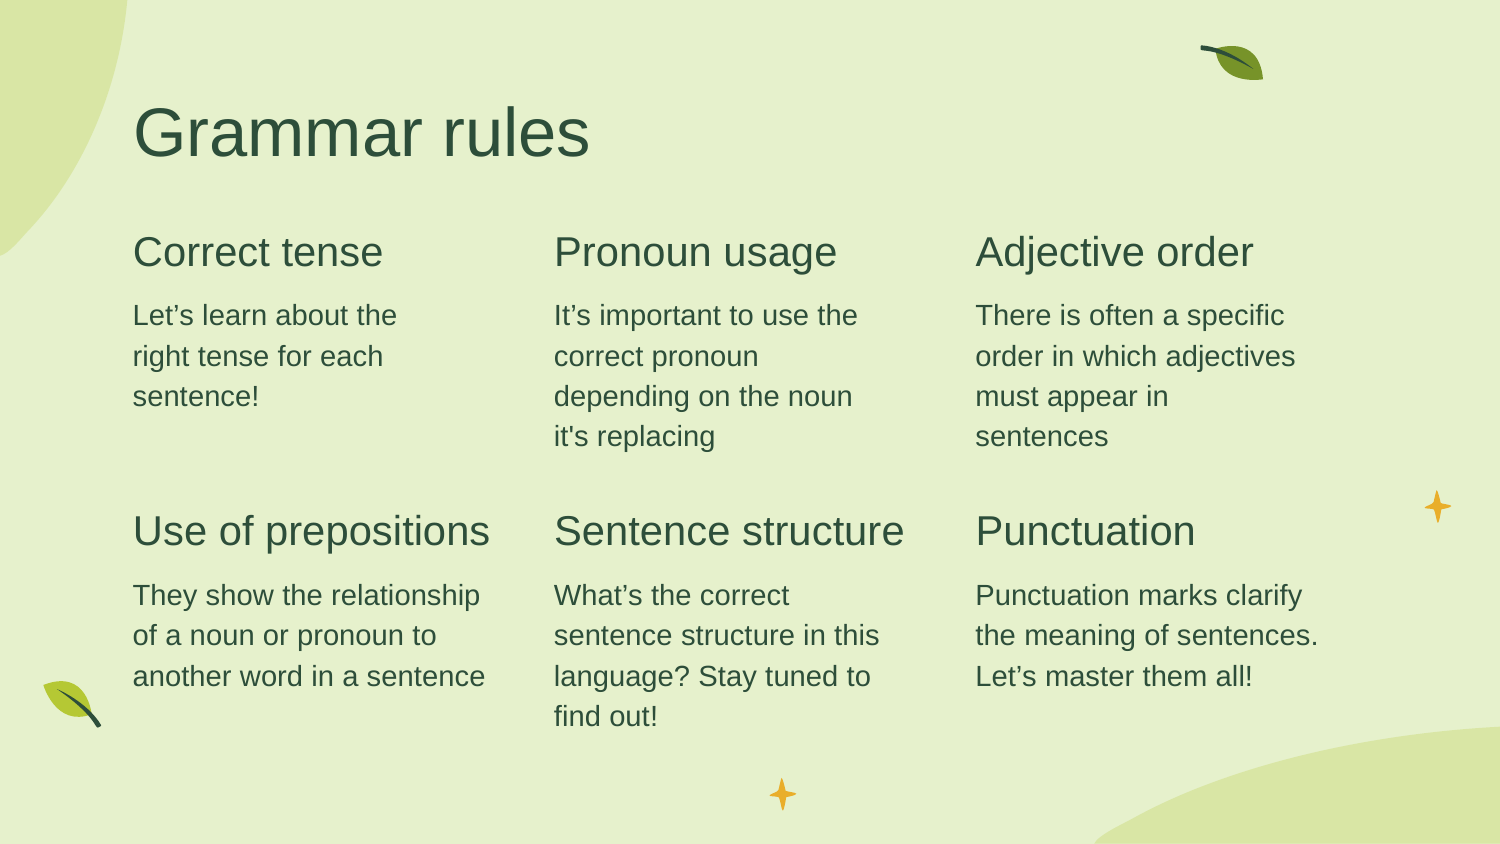

# Grammar rules

Correct tense

Pronoun usage

Adjective order
Let’s learn about the right tense for each sentence!
It’s important to use the correct pronoun depending on the noun it's replacing
There is often a specific order in which adjectives must appear in sentences

Use of prepositions

Sentence structure
Punctuation
They show the relationship of a noun or pronoun to another word in a sentence
What’s the correct sentence structure in this language? Stay tuned to find out!
Punctuation marks clarify the meaning of sentences. Let’s master them all!